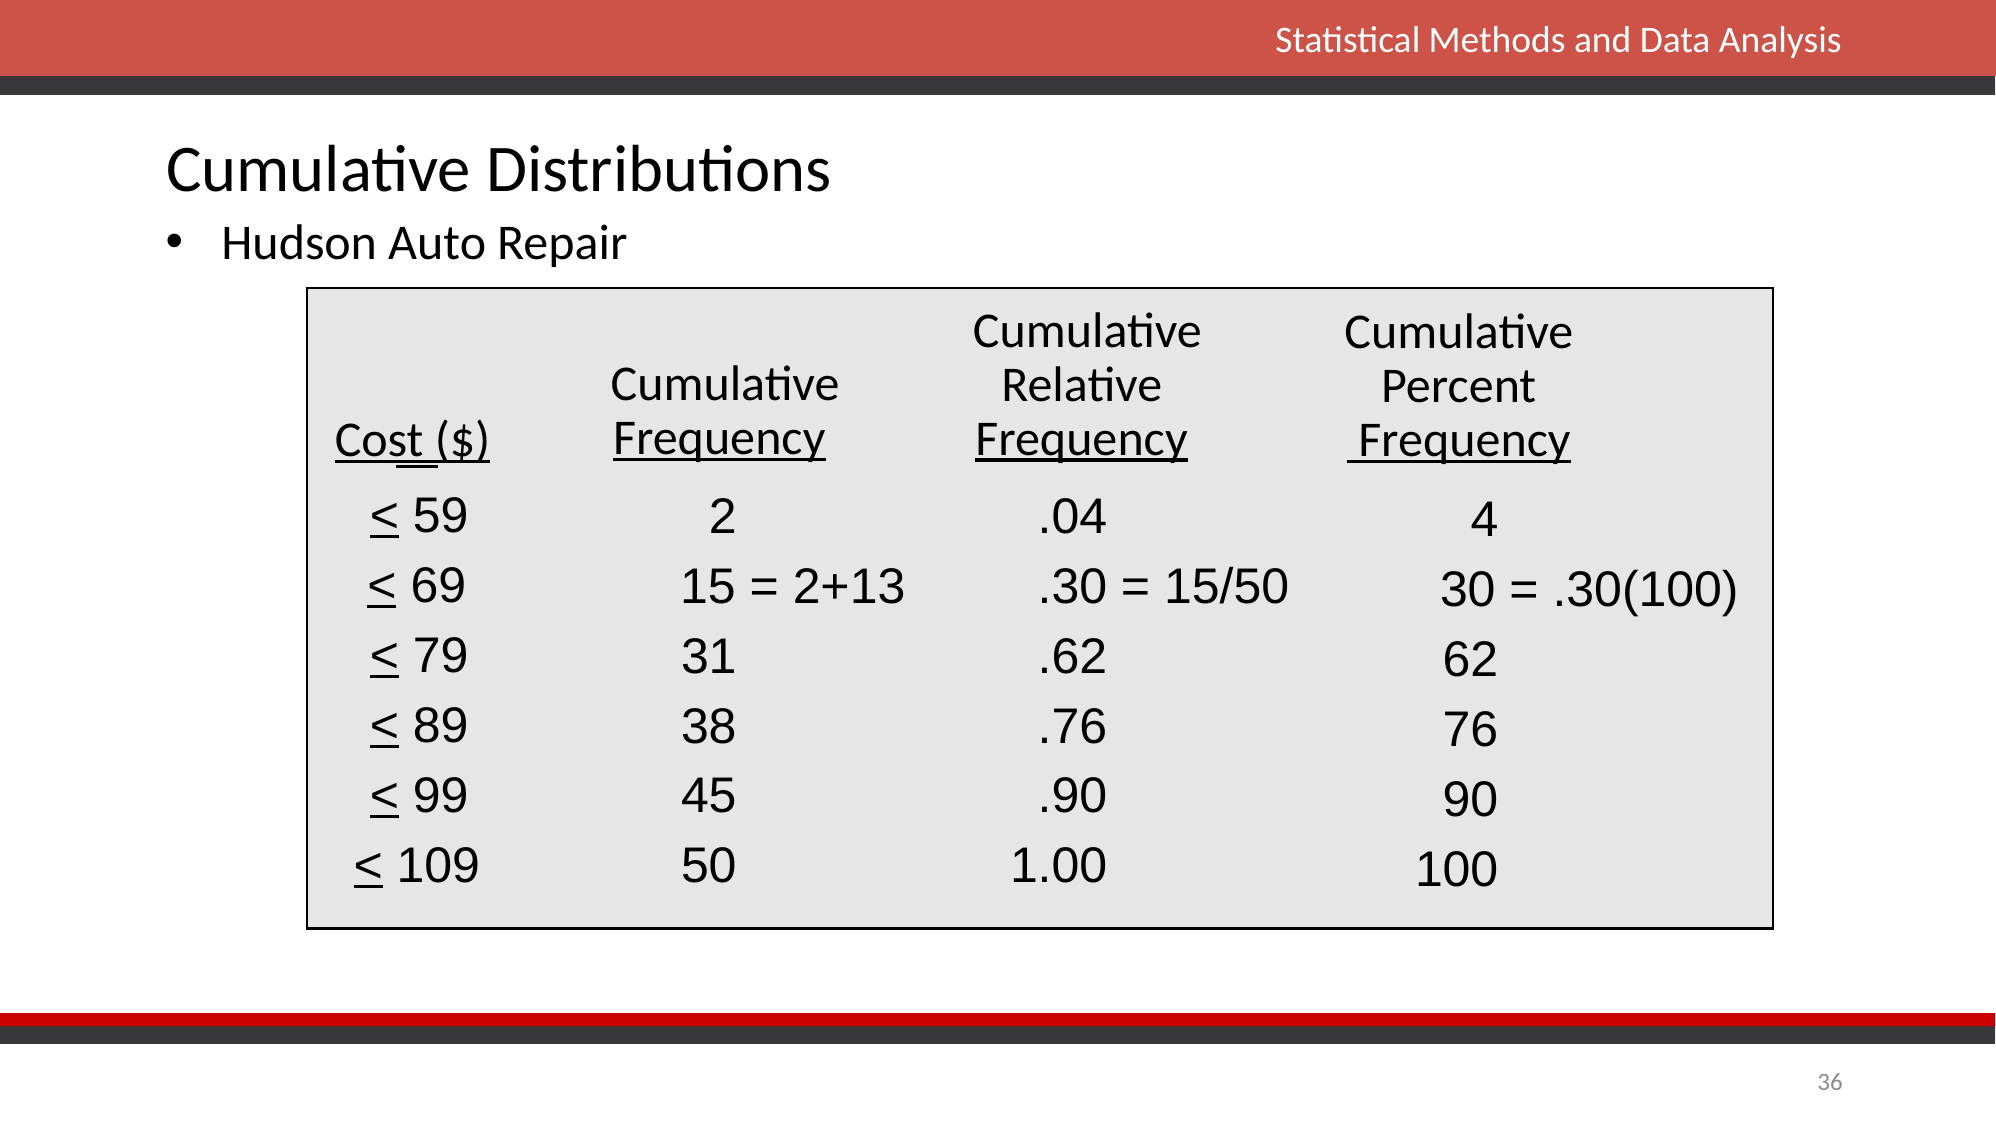

Cumulative Distributions
Hudson Auto Repair
 Cumulative
Relative
Frequency

Cumulative
Percent
 Frequency
 Cumulative
Frequency

  < 59
 < 69
  < 79
  < 89
  < 99
< 109
Cost ($)
       2
                 15 = 2+13
     31
     38
     45
          50
     .04
                  .30 = 15/50
     .62
     .76
     .90
      1.00
       4
                      30 = .30(100)
     62
     76
     90
       100
36